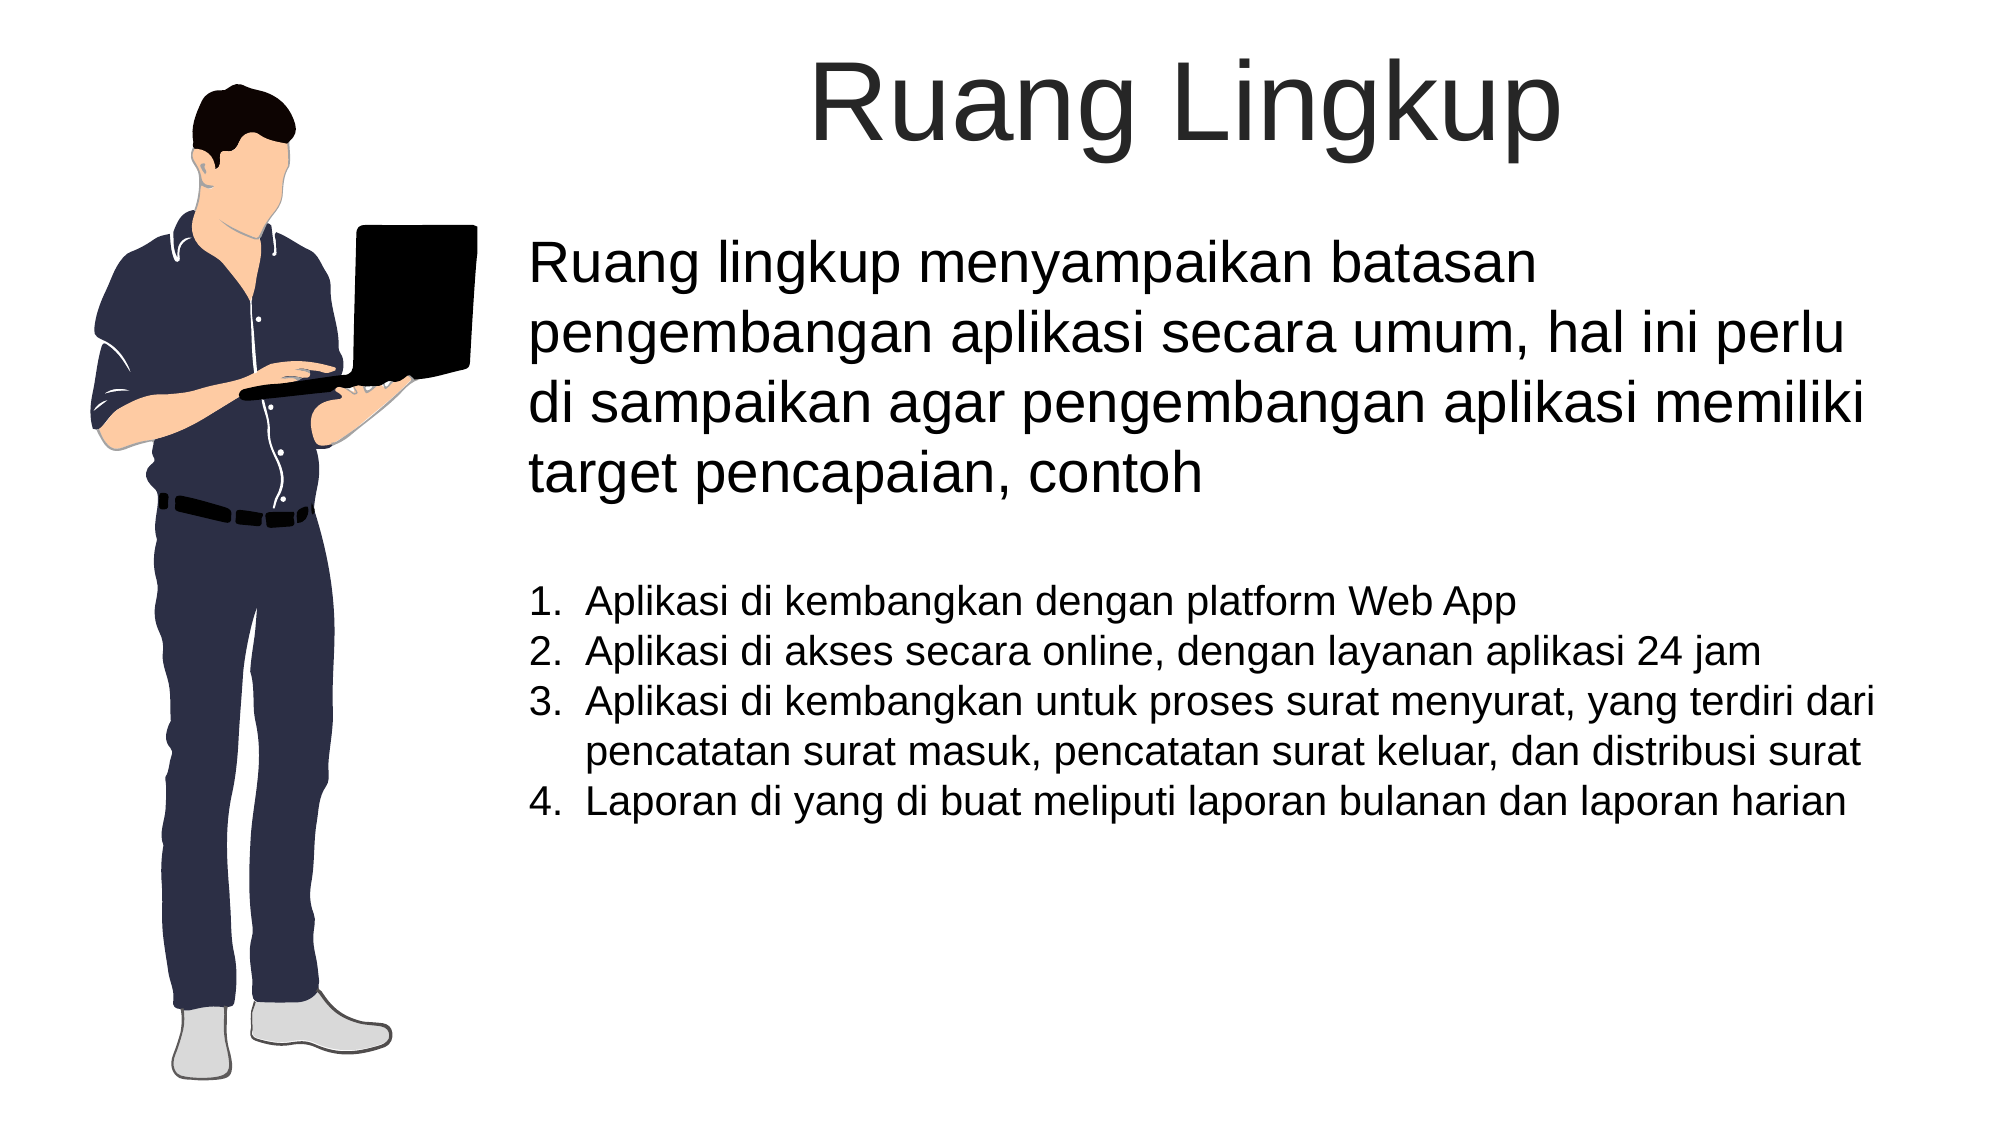

Ruang Lingkup

Ruang lingkup menyampaikan batasan pengembangan aplikasi secara umum, hal ini perlu di sampaikan agar pengembangan aplikasi memiliki target pencapaian, contoh

Aplikasi di kembangkan dengan platform Web App
Aplikasi di akses secara online, dengan layanan aplikasi 24 jam
Aplikasi di kembangkan untuk proses surat menyurat, yang terdiri dari pencatatan surat masuk, pencatatan surat keluar, dan distribusi surat
Laporan di yang di buat meliputi laporan bulanan dan laporan harian